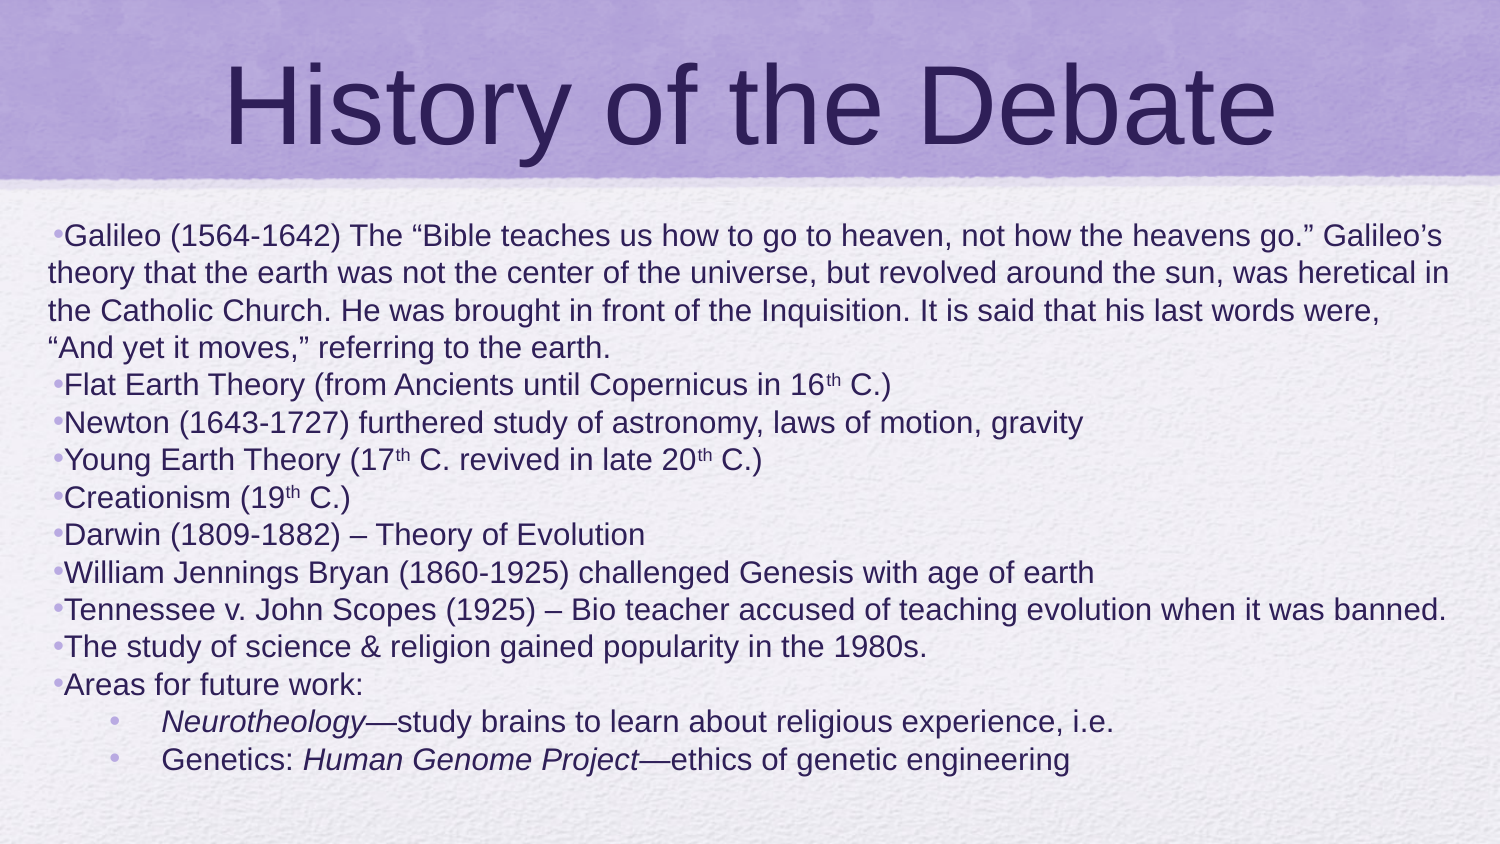

# History of the Debate
Galileo (1564-1642) The “Bible teaches us how to go to heaven, not how the heavens go.” Galileo’s theory that the earth was not the center of the universe, but revolved around the sun, was heretical in the Catholic Church. He was brought in front of the Inquisition. It is said that his last words were, “And yet it moves,” referring to the earth.
Flat Earth Theory (from Ancients until Copernicus in 16th C.)
Newton (1643-1727) furthered study of astronomy, laws of motion, gravity
Young Earth Theory (17th C. revived in late 20th C.)
Creationism (19th C.)
Darwin (1809-1882) – Theory of Evolution
William Jennings Bryan (1860-1925) challenged Genesis with age of earth
Tennessee v. John Scopes (1925) – Bio teacher accused of teaching evolution when it was banned.
The study of science & religion gained popularity in the 1980s.
Areas for future work:
Neurotheology—study brains to learn about religious experience, i.e.
Genetics: Human Genome Project—ethics of genetic engineering